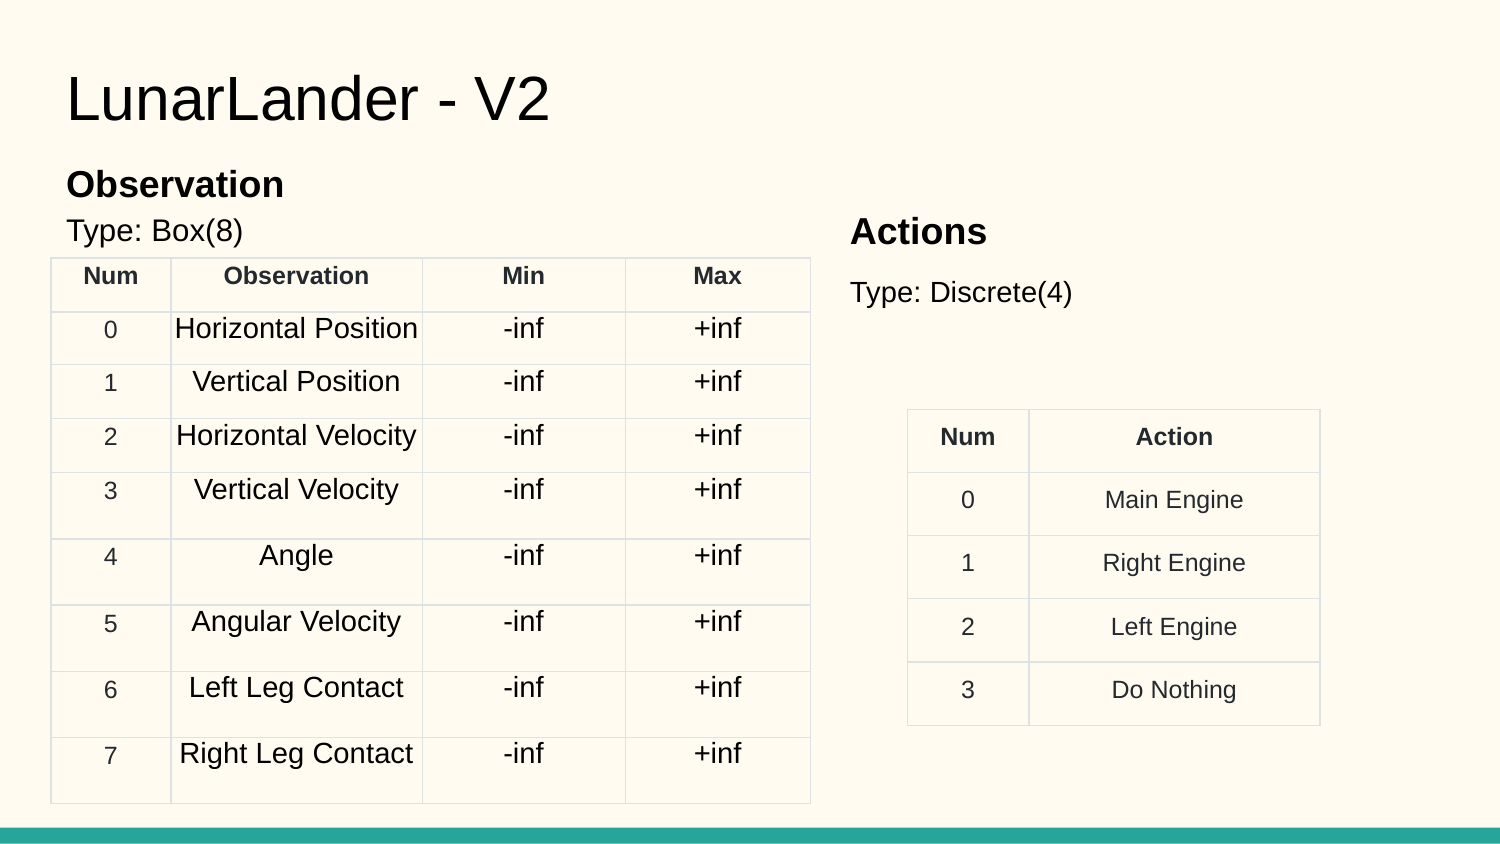

# LunarLander - V2
Observation
Type: Box(8)

Actions
Type: Discrete(4)

| Num | Observation | Min | Max |
| --- | --- | --- | --- |
| 0 | Horizontal Position | -inf | +inf |
| 1 | Vertical Position | -inf | +inf |
| 2 | Horizontal Velocity | -inf | +inf |
| 3 | Vertical Velocity | -inf | +inf |
| 4 | Angle | -inf | +inf |
| 5 | Angular Velocity | -inf | +inf |
| 6 | Left Leg Contact | -inf | +inf |
| 7 | Right Leg Contact | -inf | +inf |
| Num | Action |
| --- | --- |
| 0 | Main Engine |
| 1 | Right Engine |
| 2 | Left Engine |
| 3 | Do Nothing |